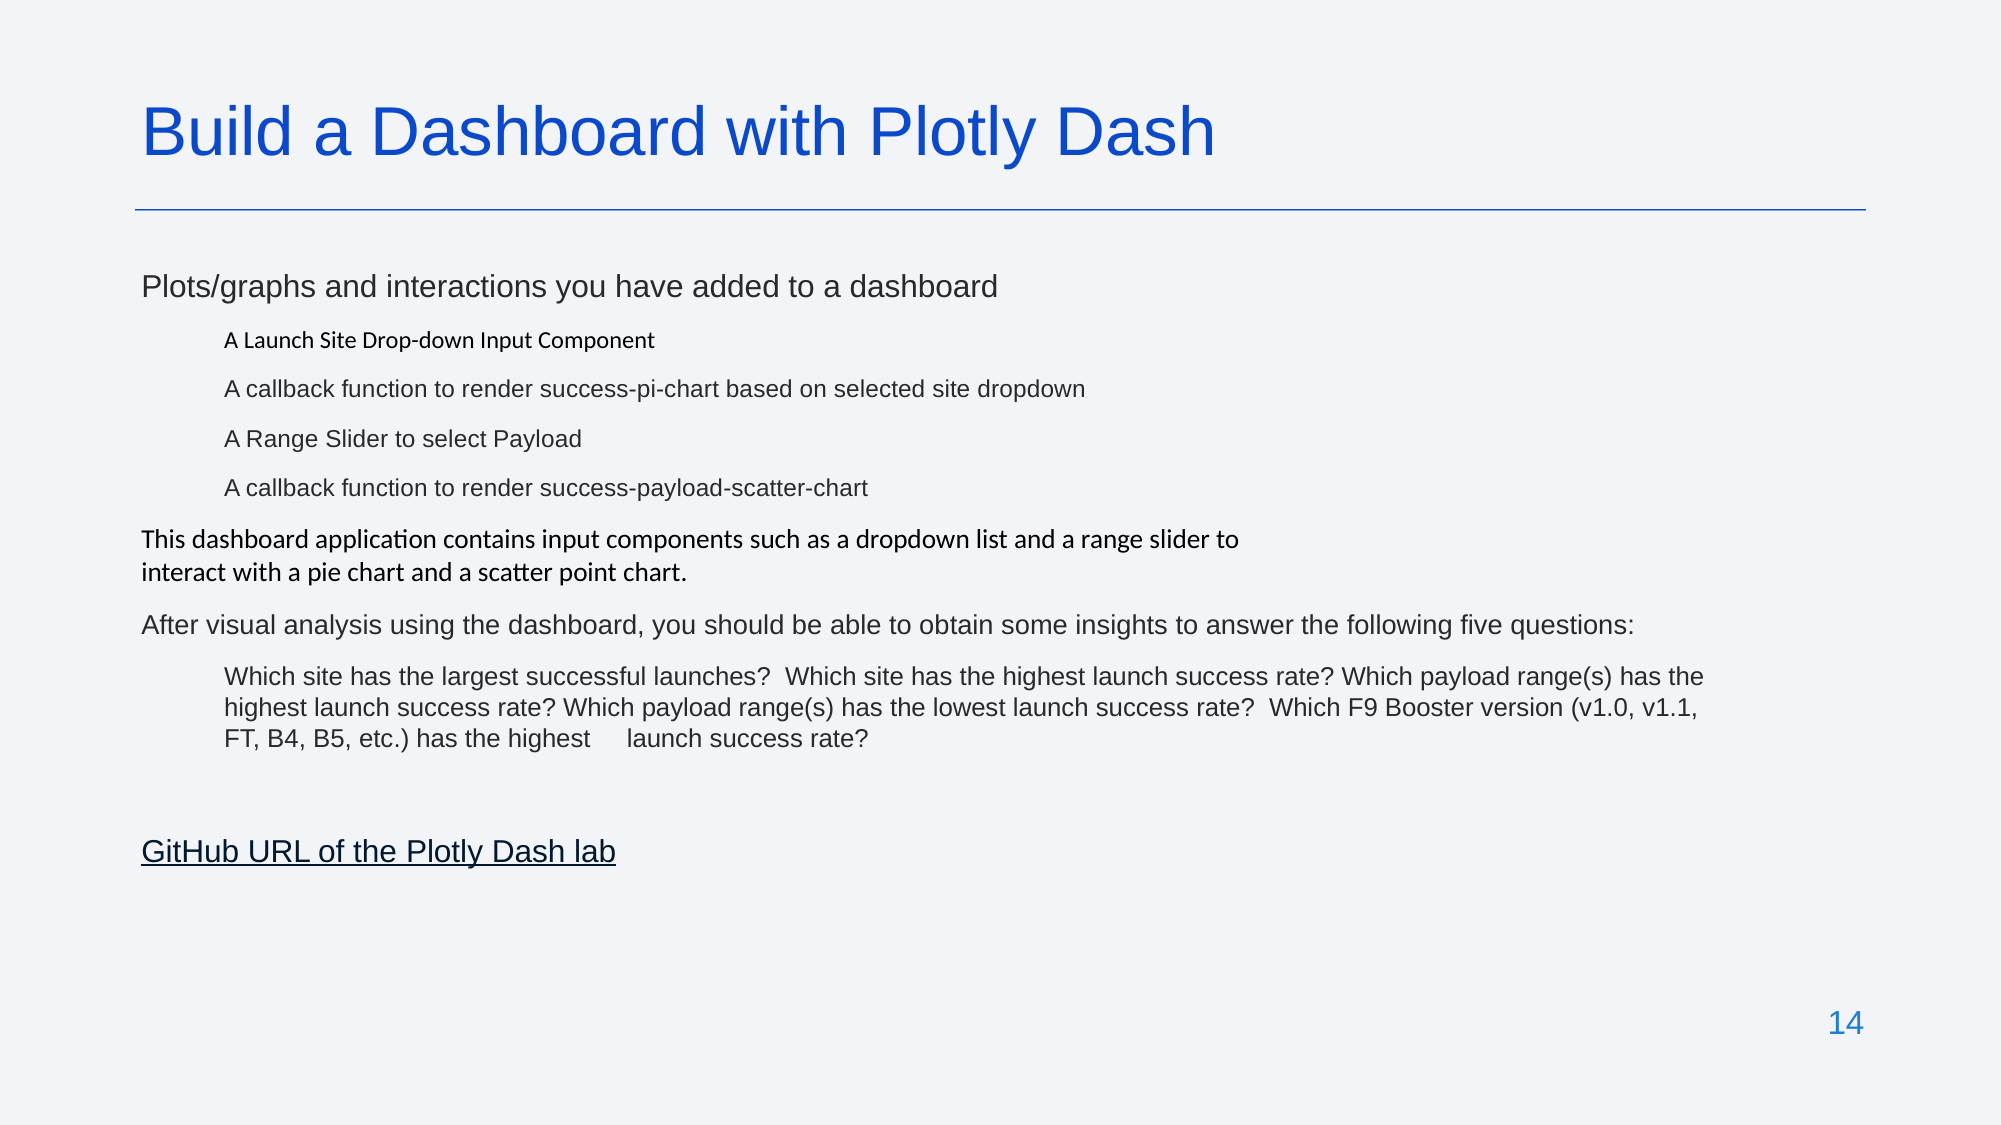

Build a Dashboard with Plotly Dash
Plots/graphs and interactions you have added to a dashboard
A Launch Site Drop-down Input Component
A callback function to render success-pi-chart based on selected site dropdown
A Range Slider to select Payload
A callback function to render success-payload-scatter-chart
This dashboard application contains input components such as a dropdown list and a range slider to
interact with a pie chart and a scatter point chart.
After visual analysis using the dashboard, you should be able to obtain some insights to answer the following five questions:
Which site has the largest successful launches?  Which site has the highest launch success rate? Which payload range(s) has the highest launch success rate? Which payload range(s) has the lowest launch success rate?  Which F9 Booster version (v1.0, v1.1, FT, B4, B5, etc.) has the highest     launch success rate?

GitHub URL of the Plotly Dash lab
14